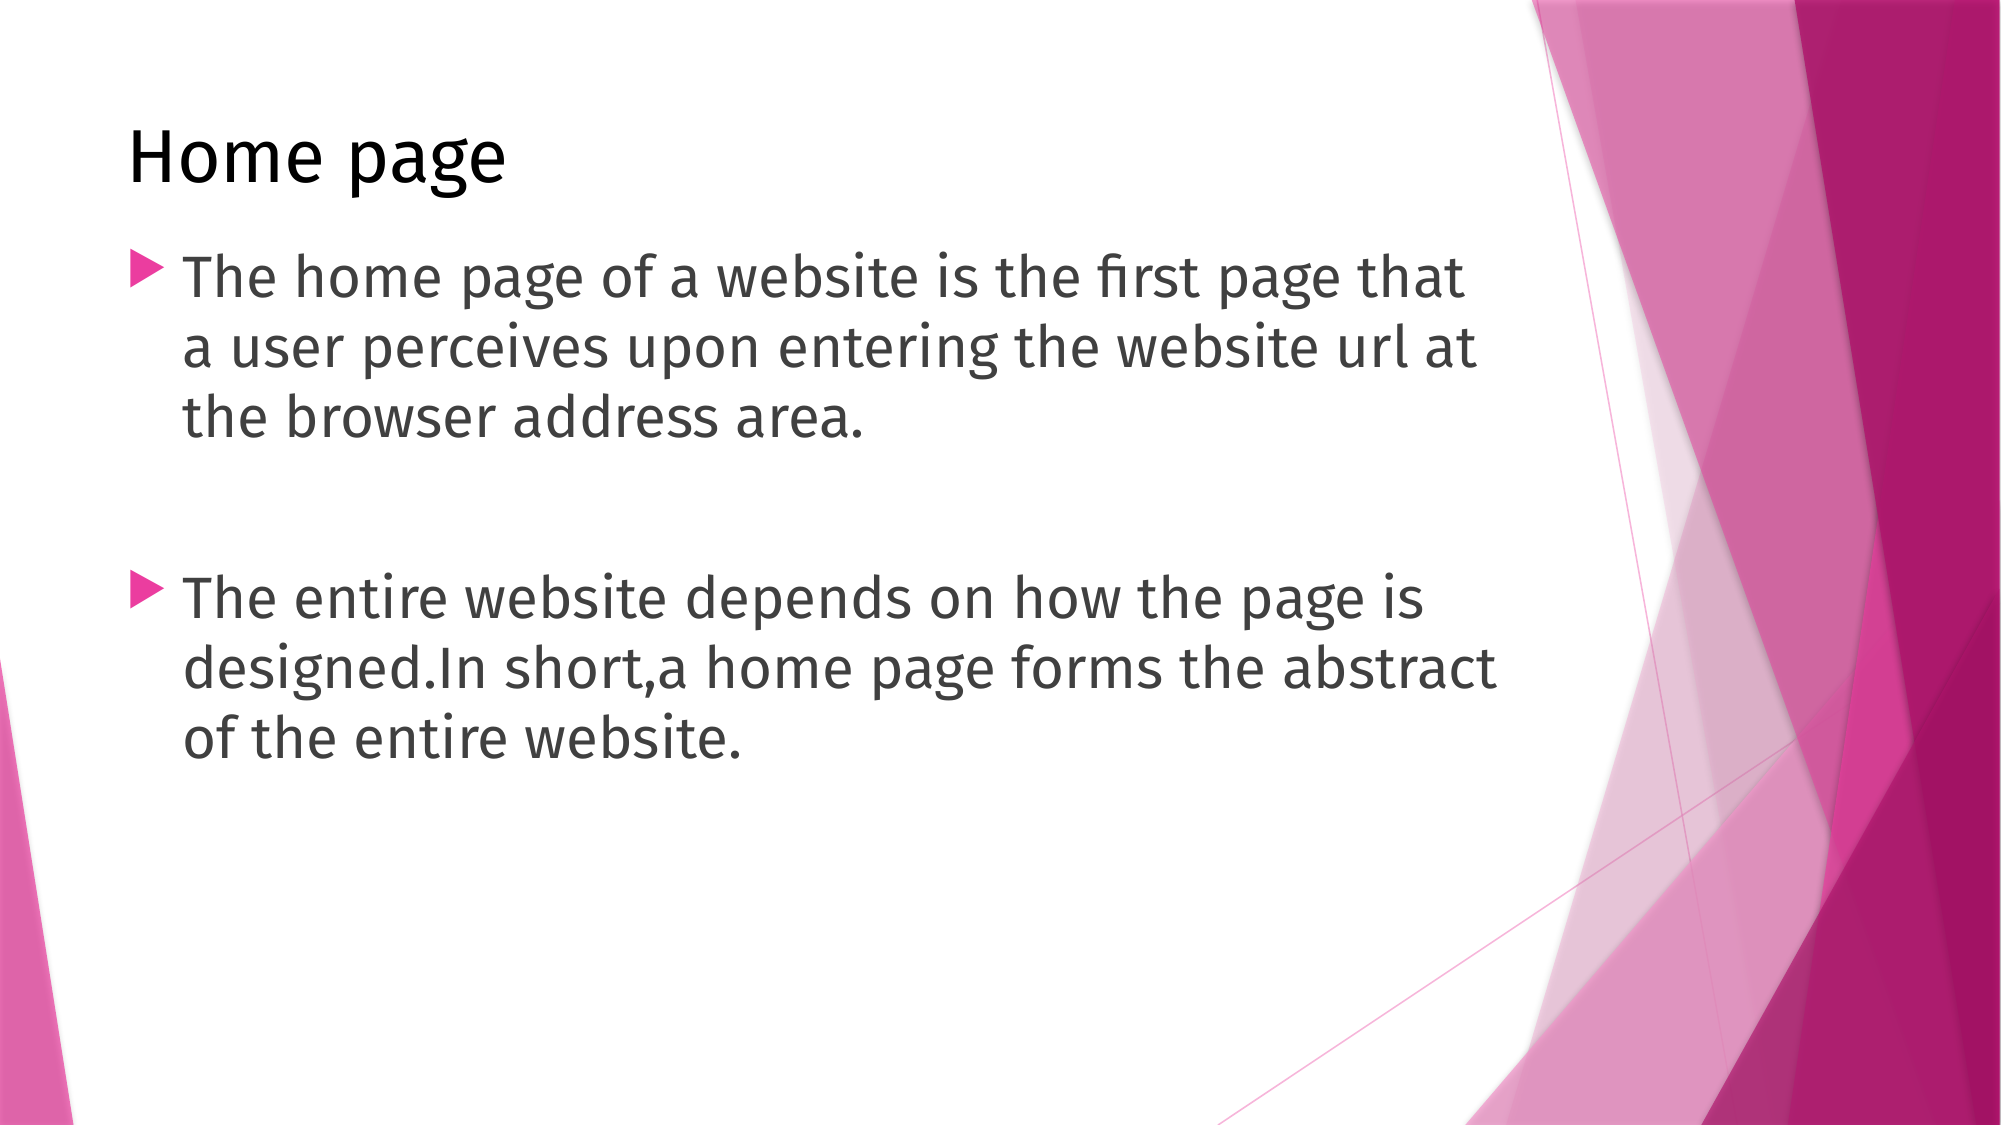

# Home page
The home page of a website is the first page that a user perceives upon entering the website url at the browser address area.

The entire website depends on how the page is designed.In short,a home page forms the abstract of the entire website.